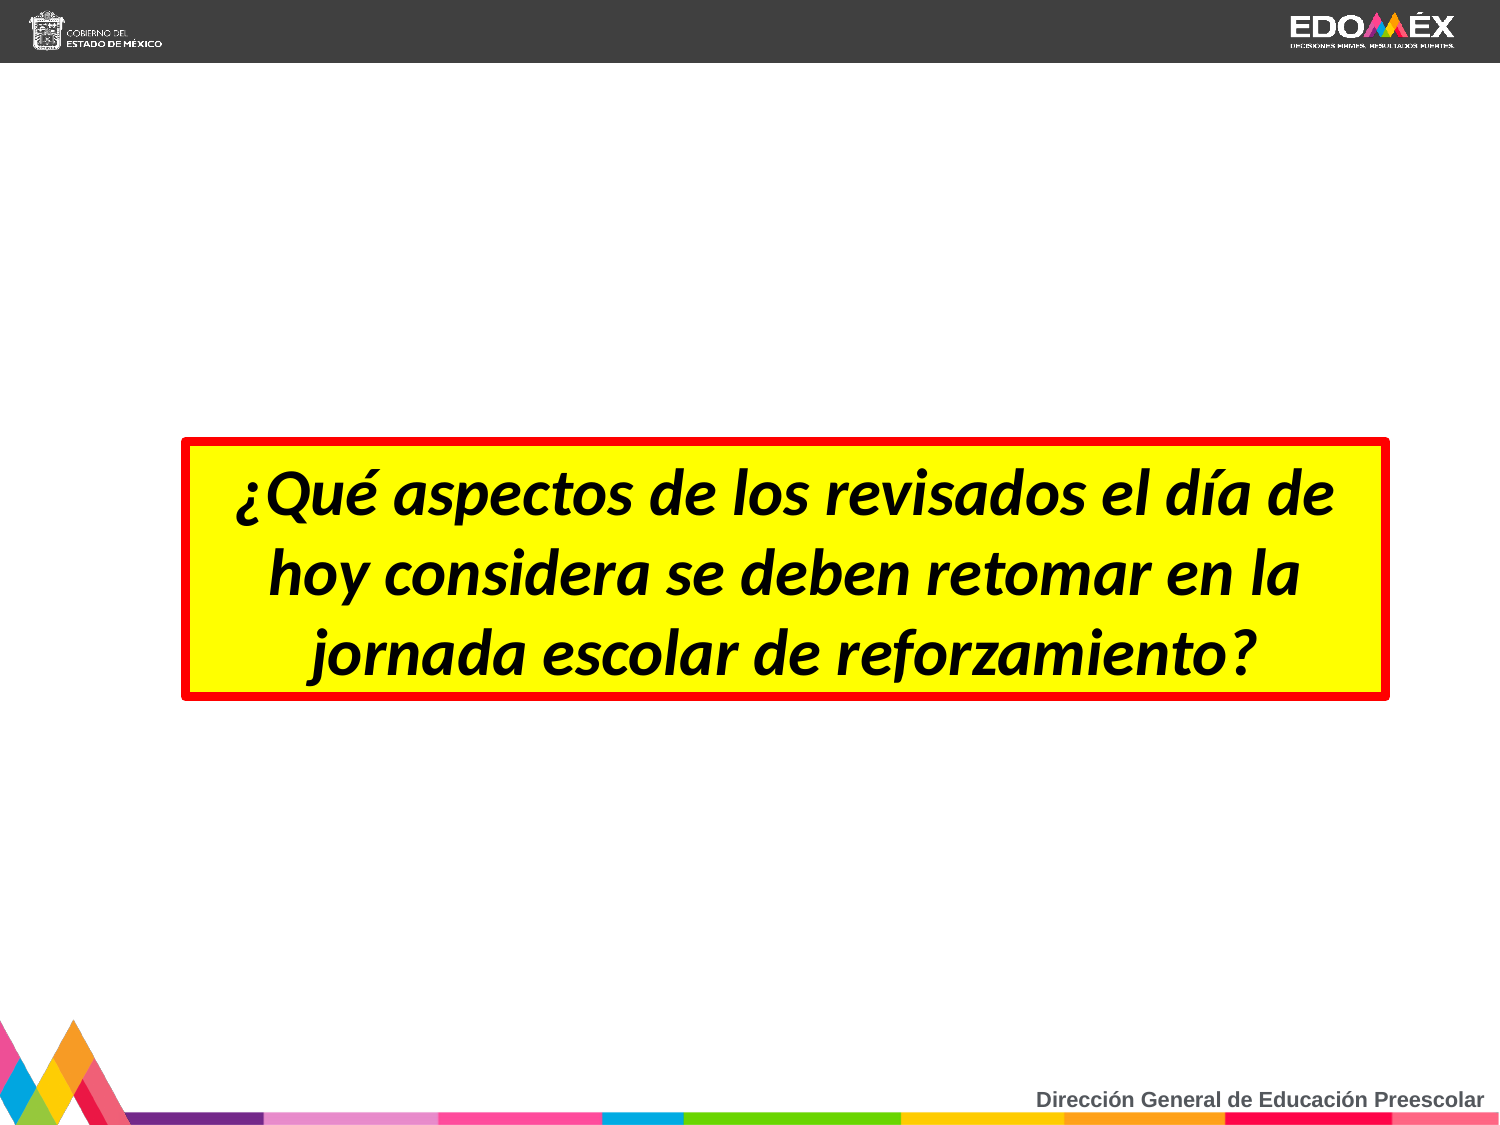

¿Qué aspectos de los revisados el día de hoy considera se deben retomar en la jornada escolar de reforzamiento?